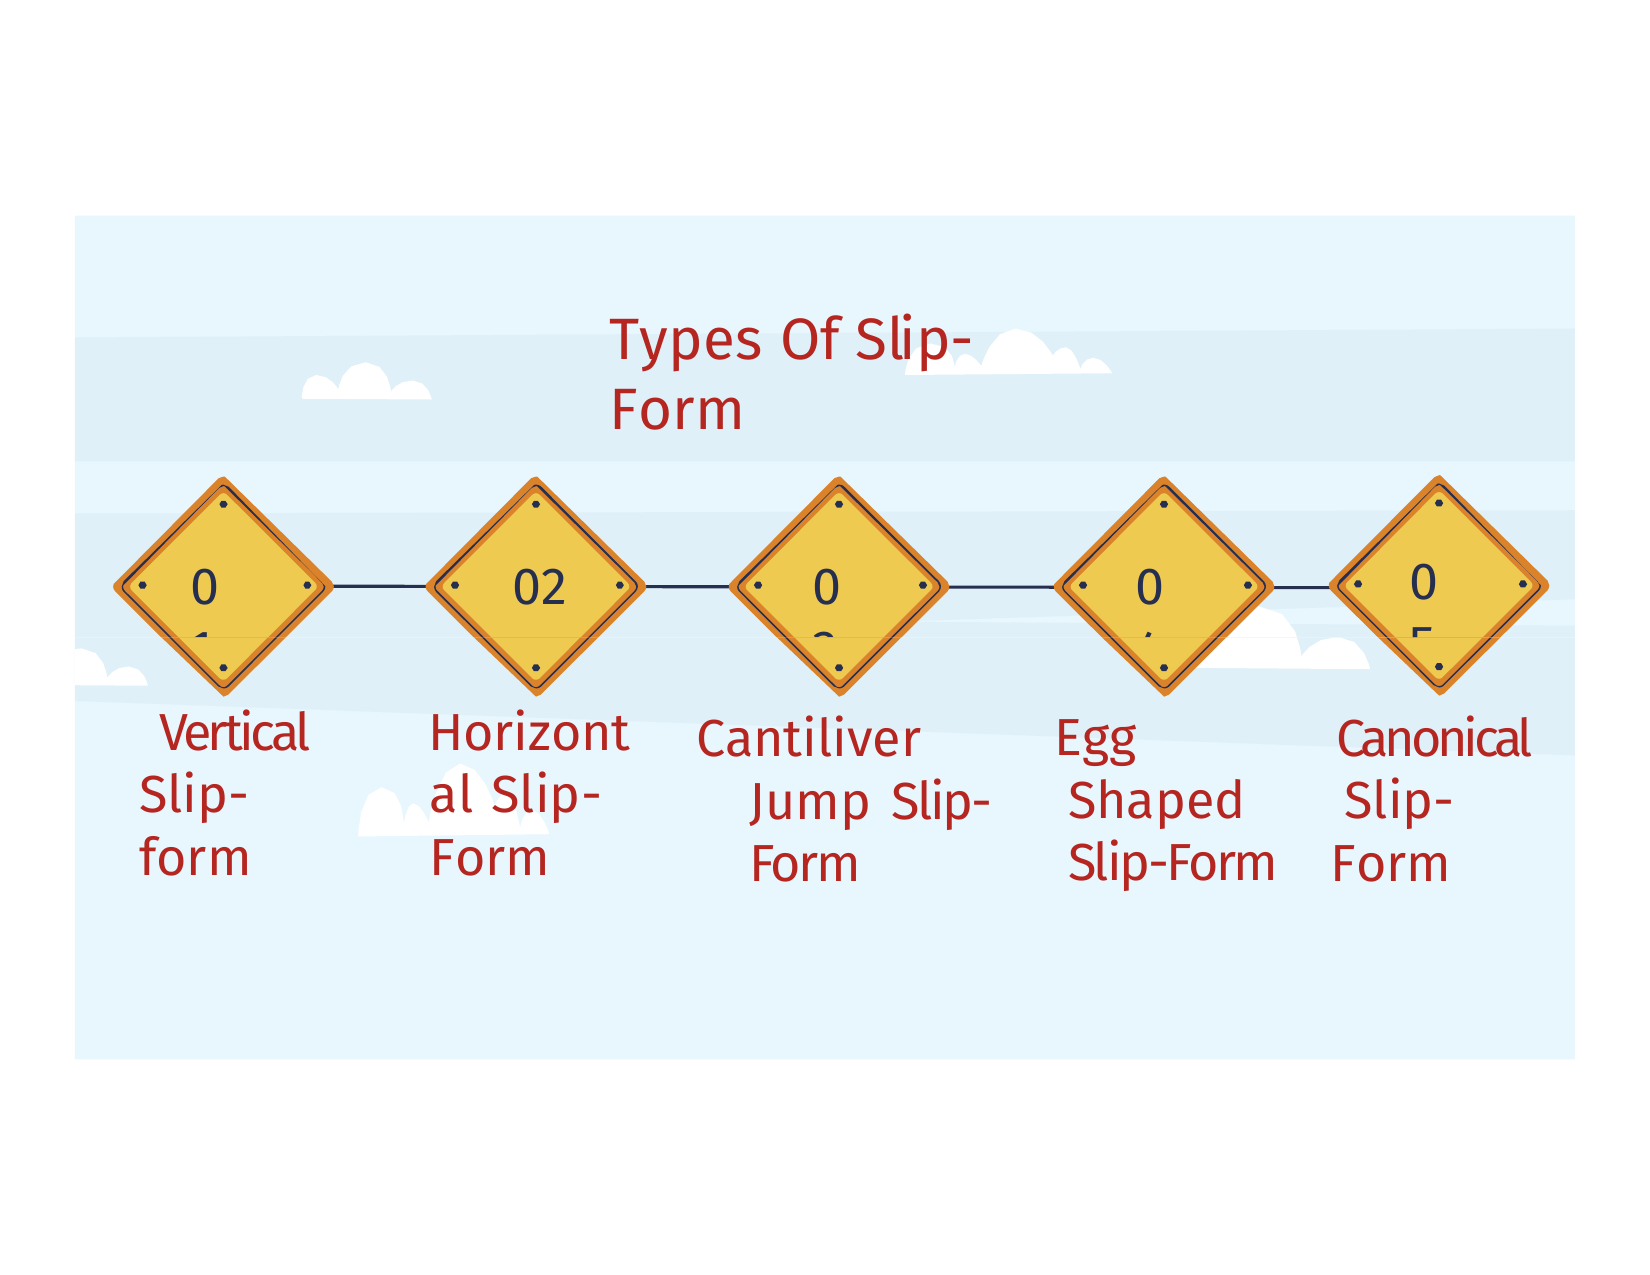

# Types Of Slip-Form

05
01
02
03
04

Horizontal  Slip-Form
Vertical  Slip-form
Egg Shaped  Slip-Form
Canonical  Slip-Form
Cantiliver Jump  Slip-Form